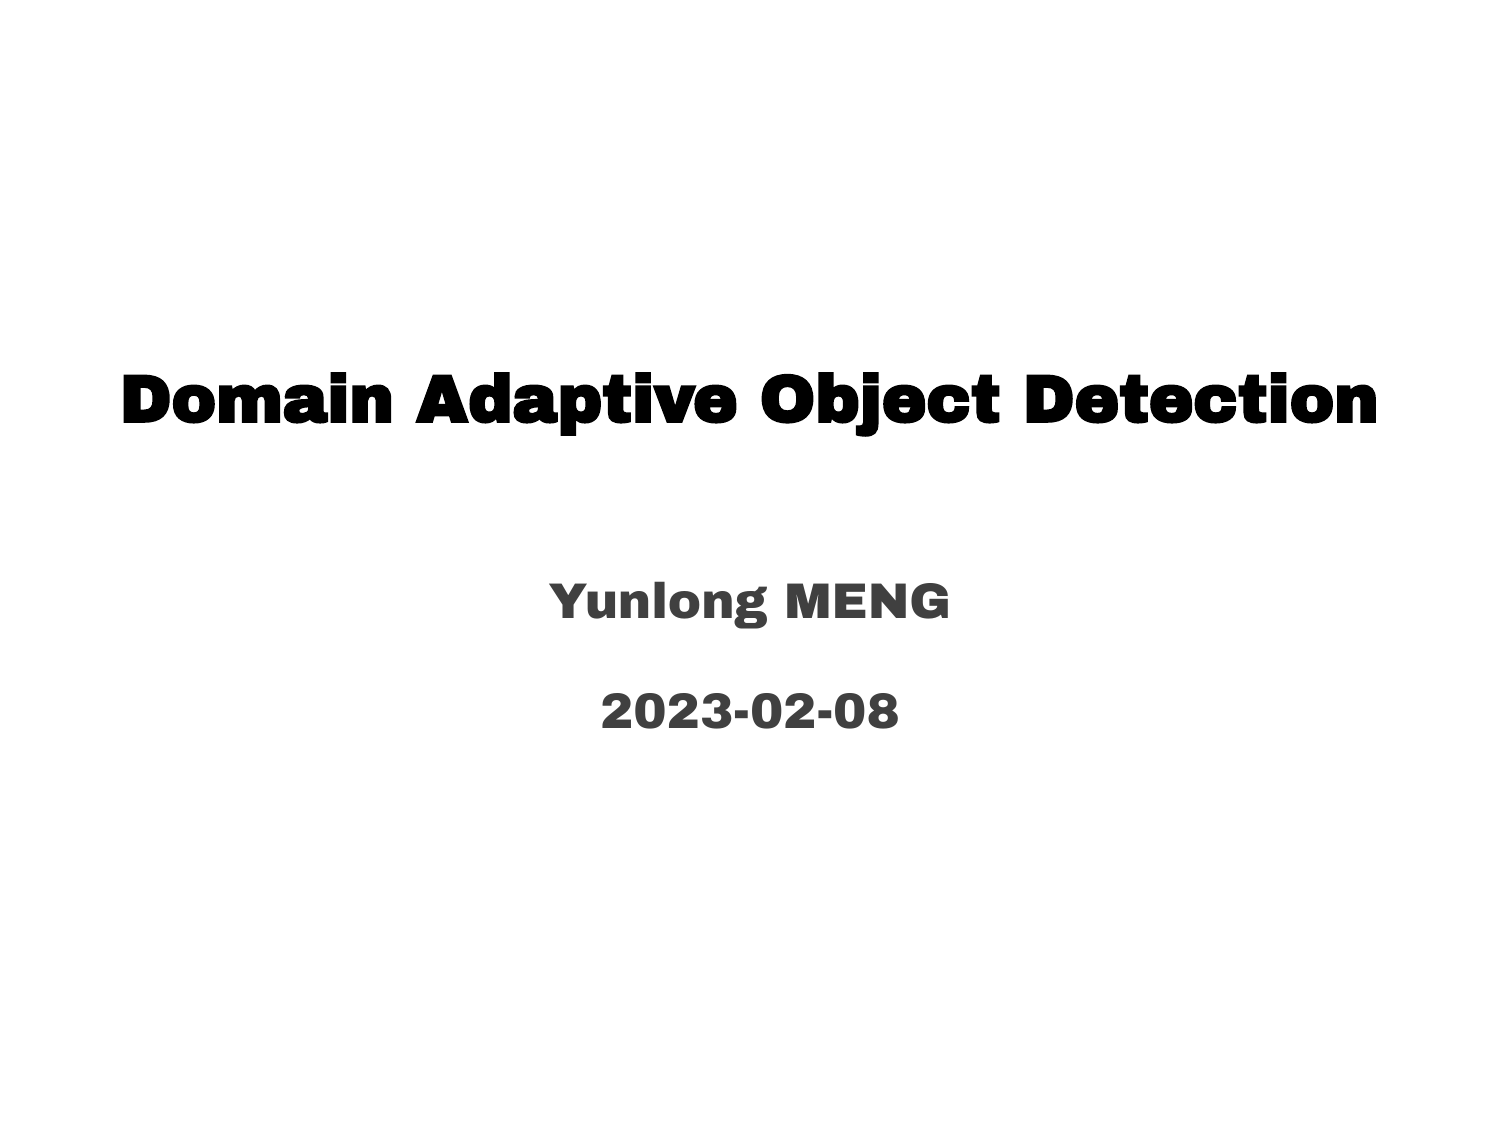

# Domain Adaptive Object Detection
Yunlong MENG
2023-02-08